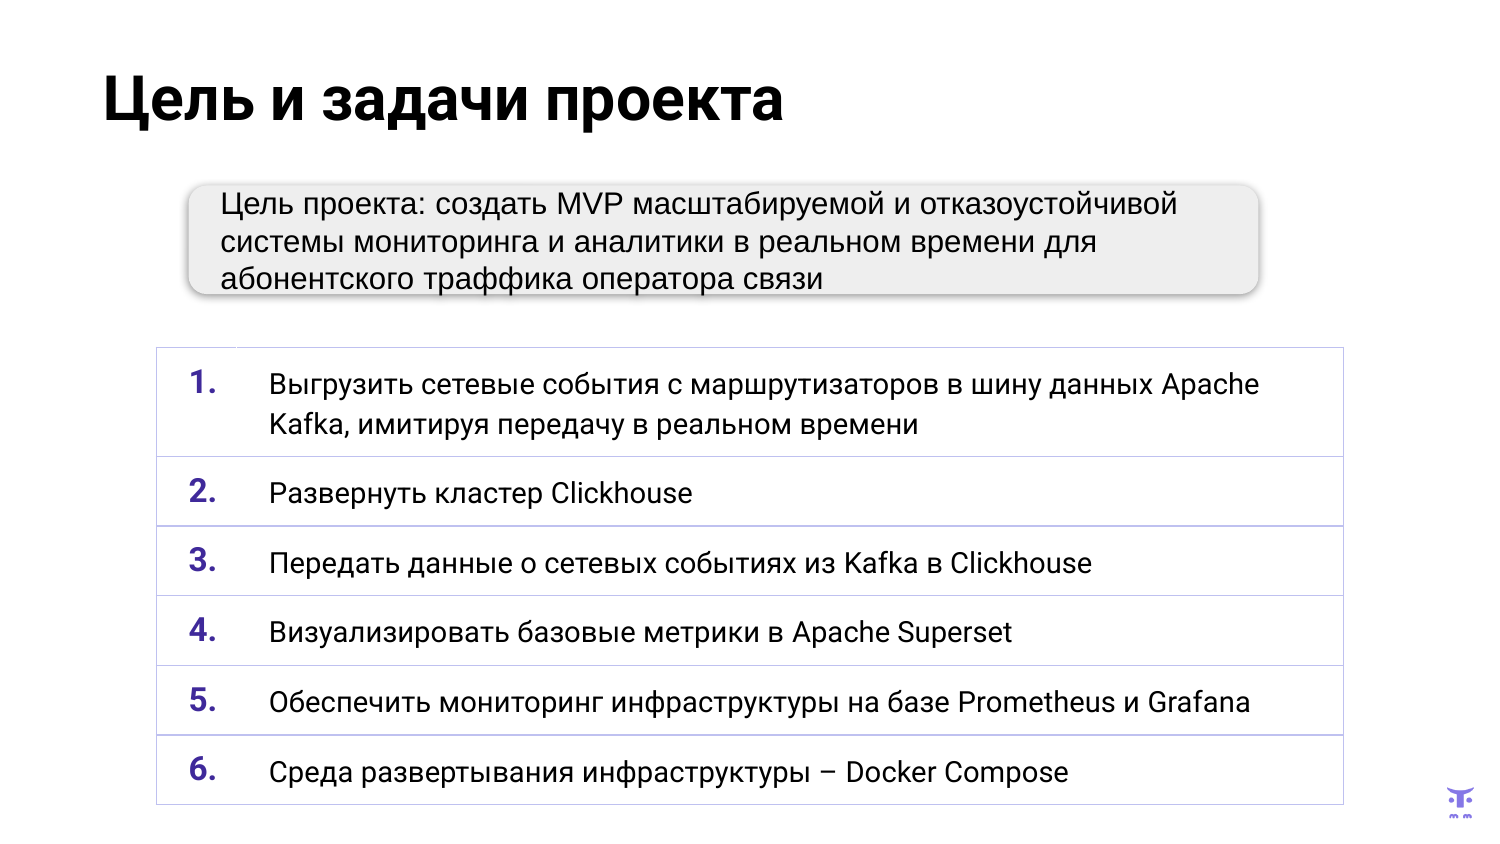

Цель и задачи проекта
Цель проекта: создать MVP масштабируемой и отказоустойчивой системы мониторинга и аналитики в реальном времени для абонентского траффика оператора связи
| 1. | Выгрузить сетевые события с маршрутизаторов в шину данных Apache Kafka, имитируя передачу в реальном времени |
| --- | --- |
| 2. | Развернуть кластер Clickhouse |
| 3. | Передать данные о сетевых событиях из Kafka в Clickhouse |
| 4. | Визуализировать базовые метрики в Apache Superset |
| 5. | Обеспечить мониторинг инфраструктуры на базе Prometheus и Grafana |
| 6. | Среда развертывания инфраструктуры – Docker Compose |